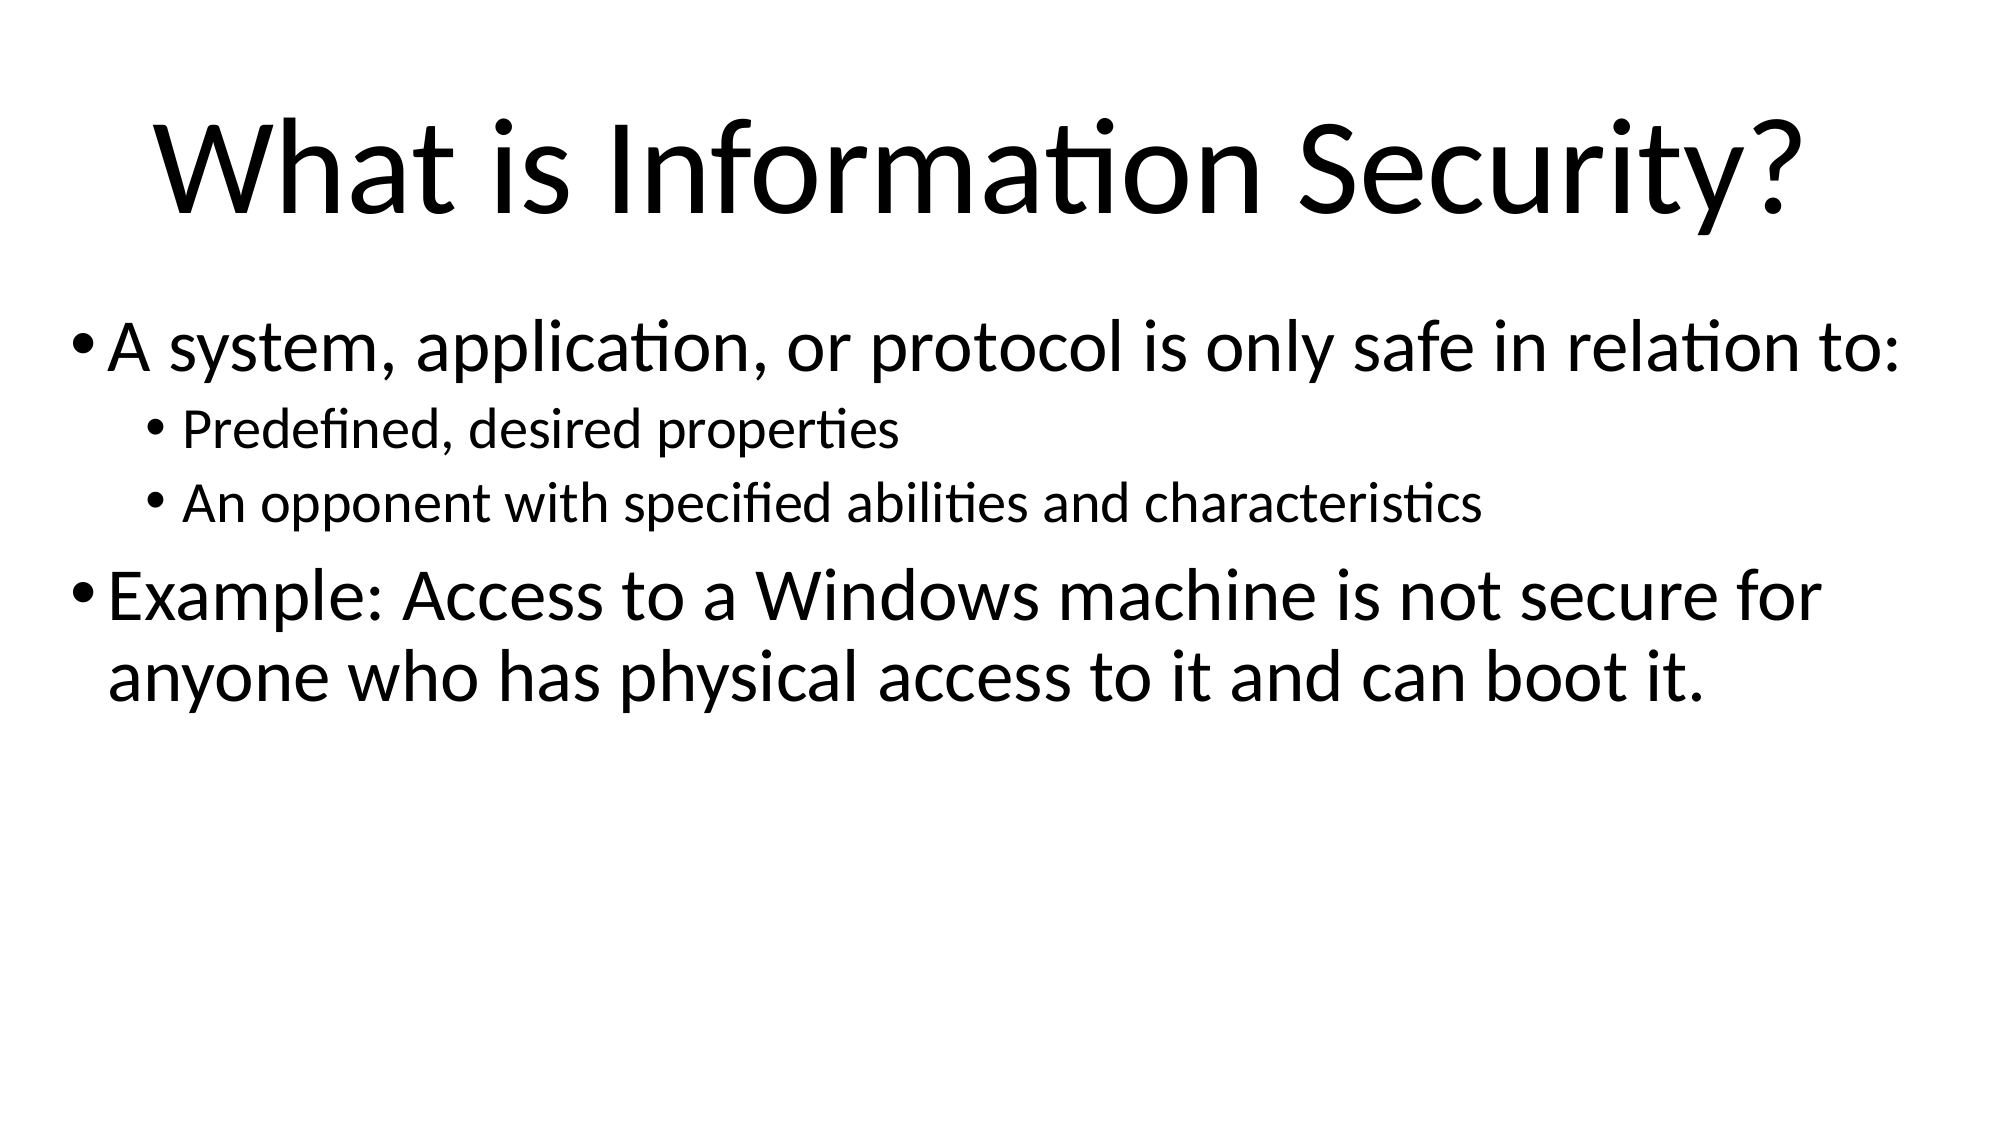

# What is Information Security?
A system, application, or protocol is only safe in relation to:
Predefined, desired properties
An opponent with specified abilities and characteristics
Example: Access to a Windows machine is not secure for anyone who has physical access to it and can boot it.